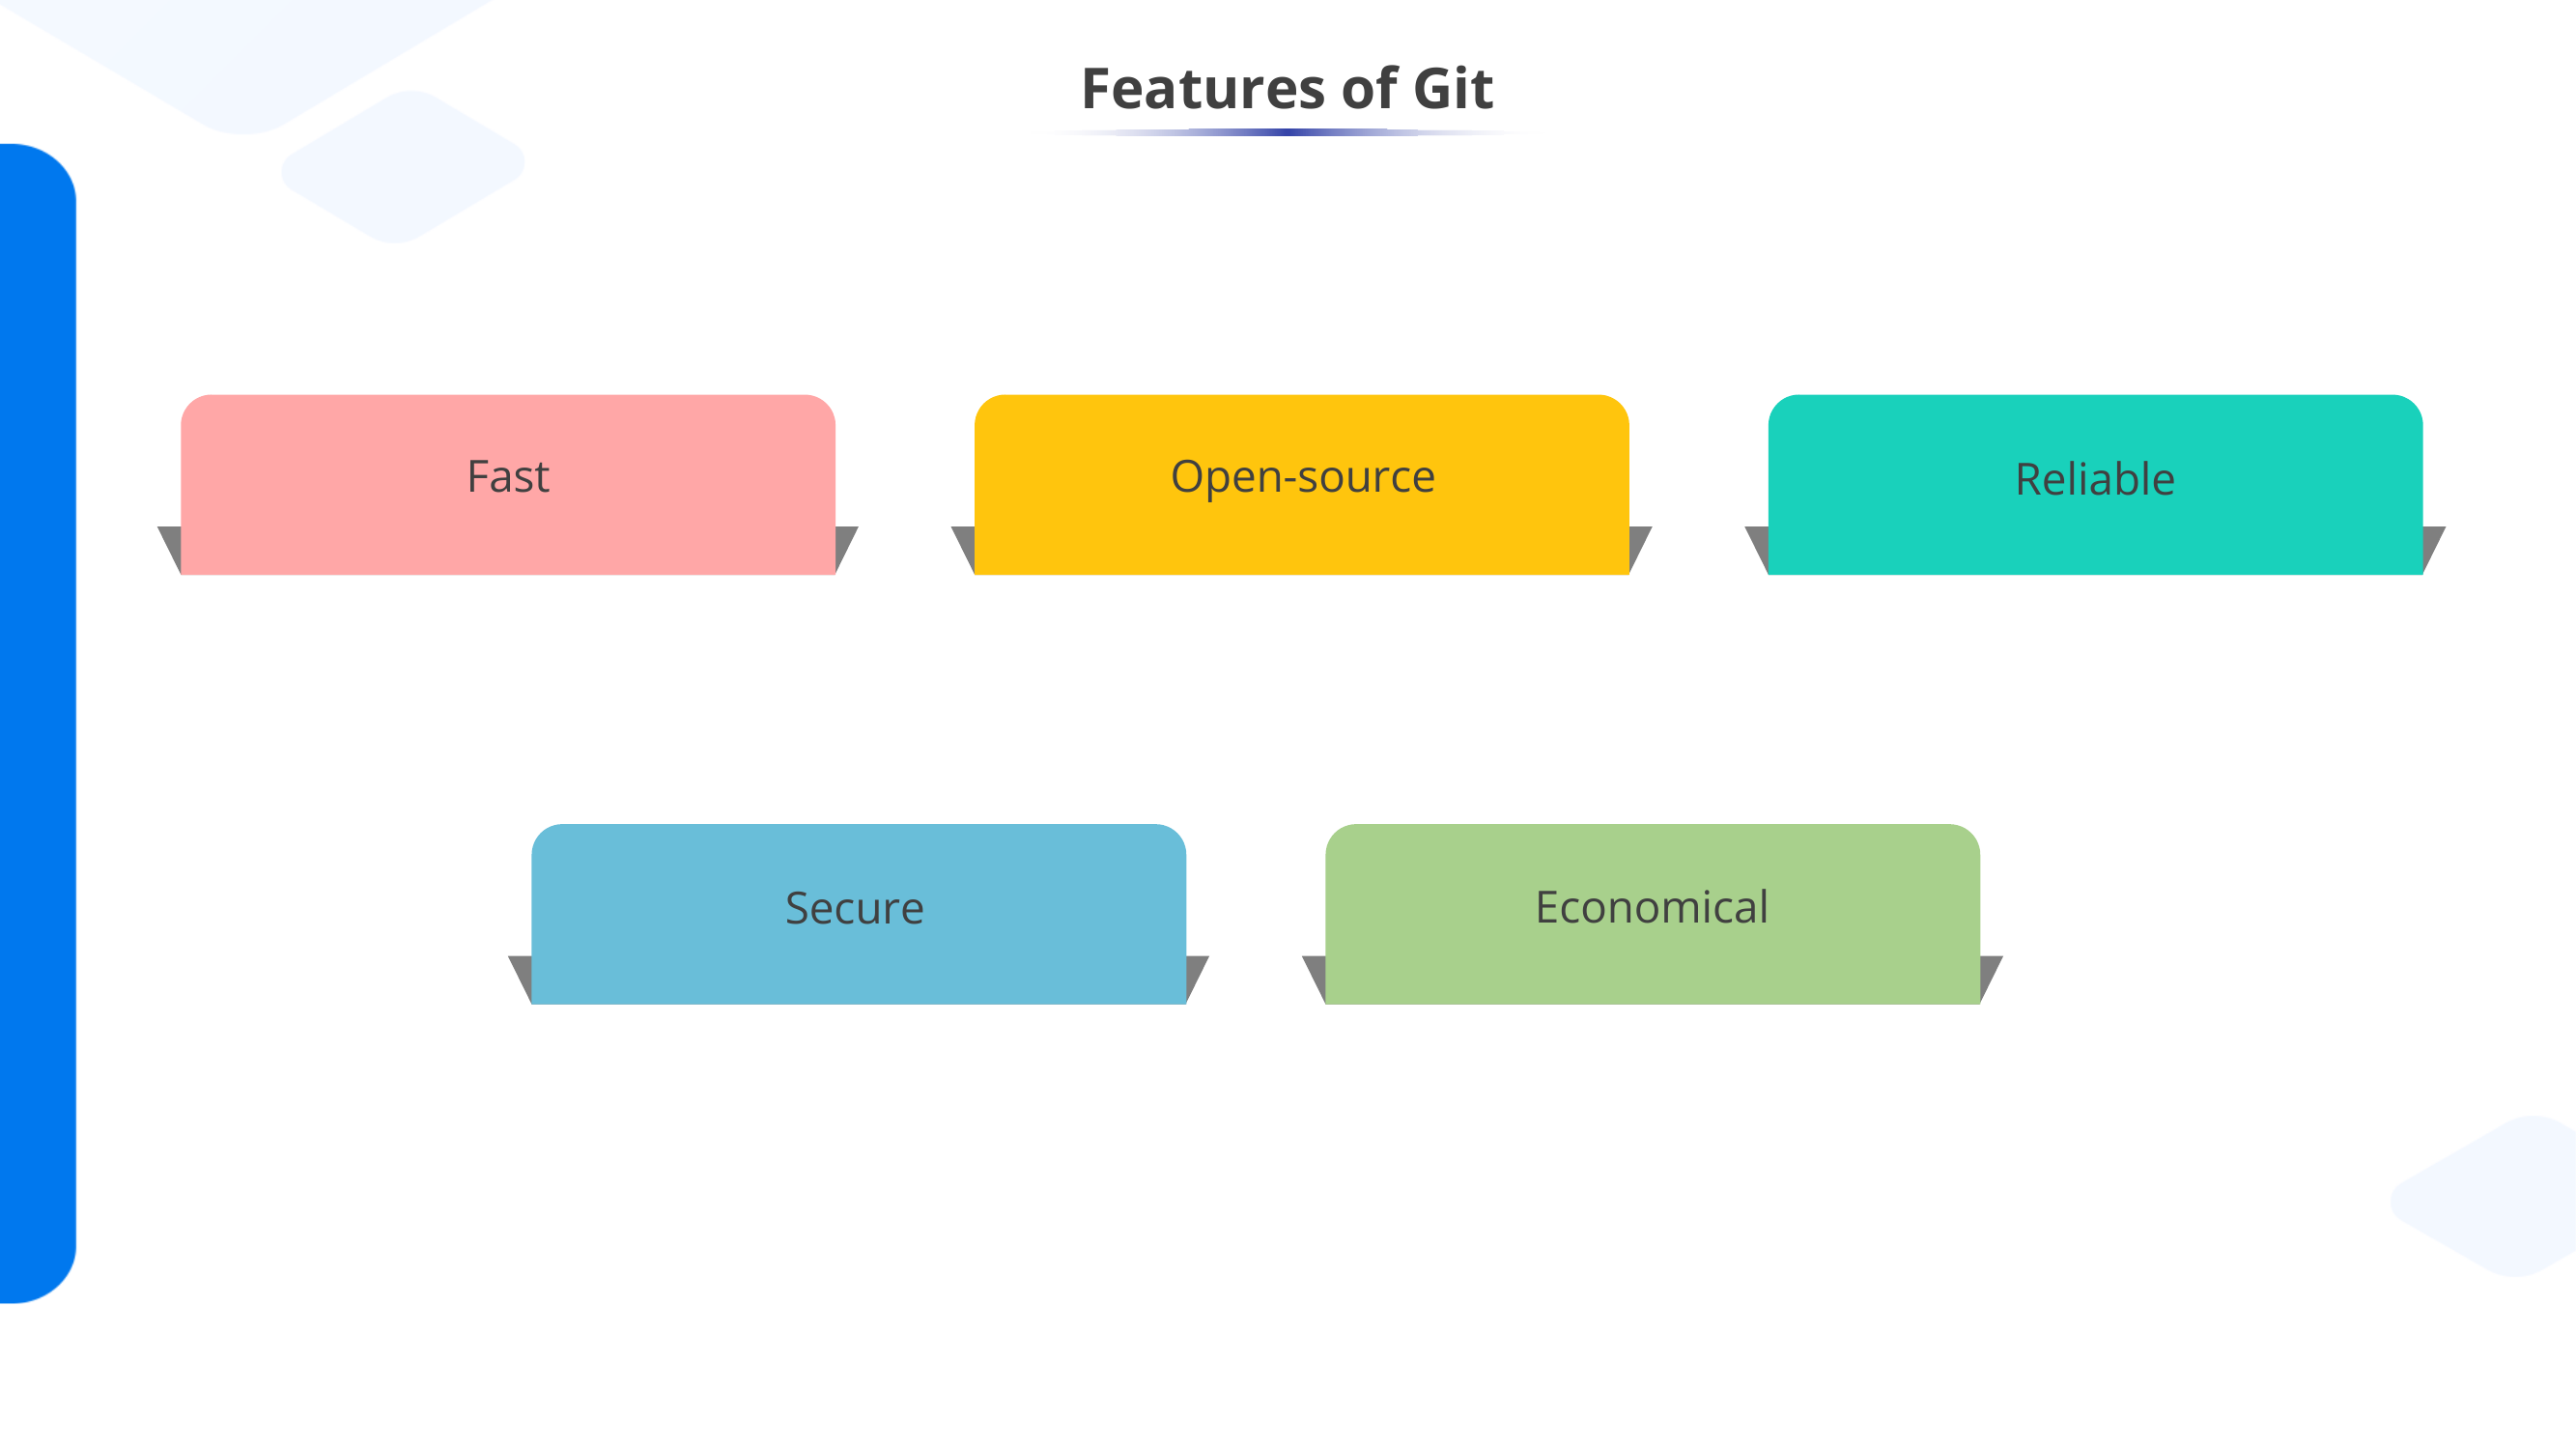

# Features of Git

Fast

Open-source

Reliable

Secure

Economical